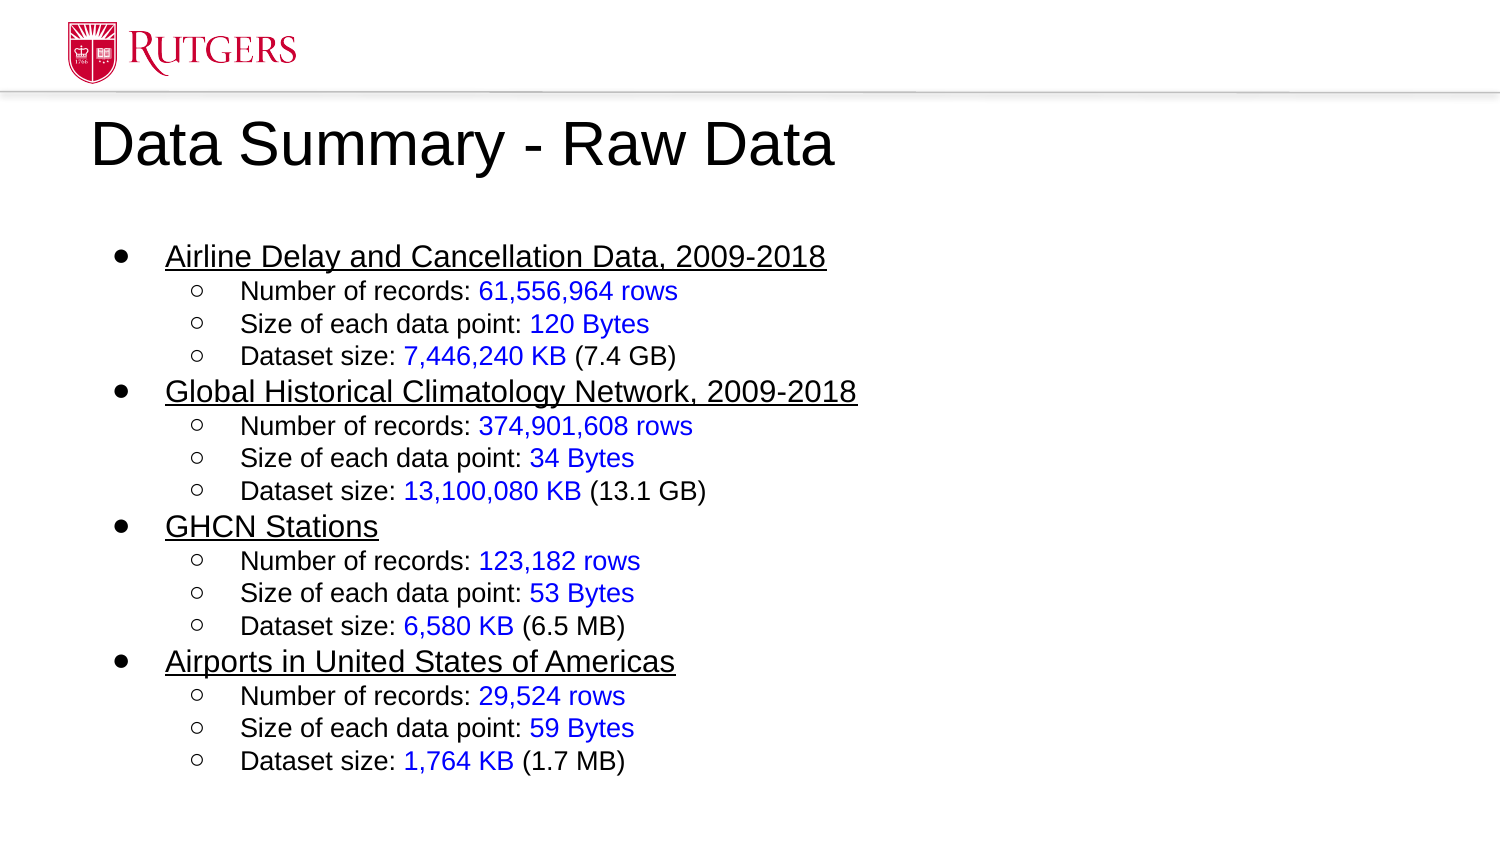

Data Summary - Raw Data

Airline Delay and Cancellation Data, 2009-2018
Number of records: 61,556,964 rows
Size of each data point: 120 Bytes
Dataset size: 7,446,240 KB (7.4 GB)
Global Historical Climatology Network, 2009-2018
Number of records: 374,901,608 rows
Size of each data point: 34 Bytes
Dataset size: 13,100,080 KB (13.1 GB)
GHCN Stations
Number of records: 123,182 rows
Size of each data point: 53 Bytes
Dataset size: 6,580 KB (6.5 MB)
Airports in United States of Americas
Number of records: 29,524 rows
Size of each data point: 59 Bytes
Dataset size: 1,764 KB (1.7 MB)